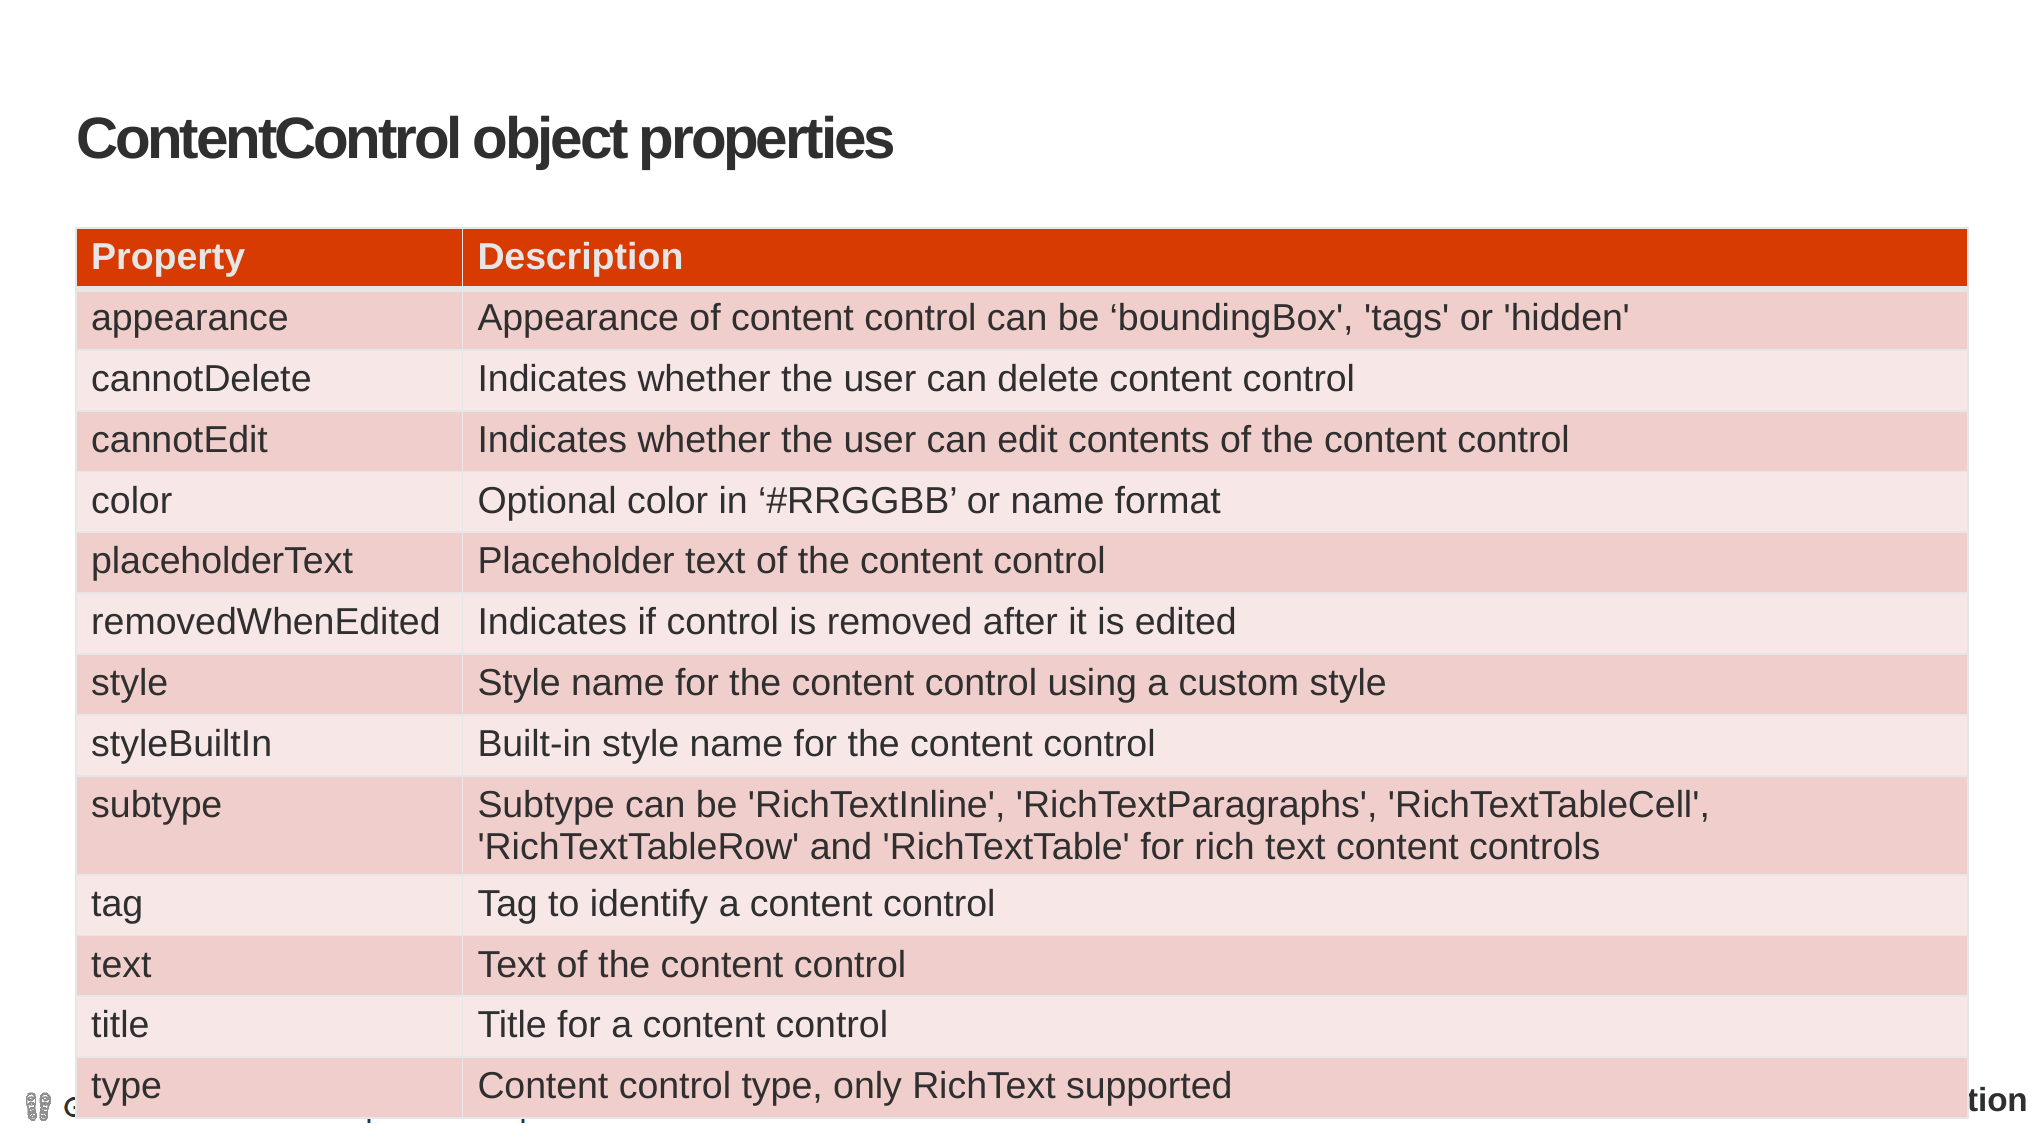

# ContentControl object properties
| Property | Description |
| --- | --- |
| appearance | Appearance of content control can be ‘boundingBox', 'tags' or 'hidden' |
| cannotDelete | Indicates whether the user can delete content control |
| cannotEdit | Indicates whether the user can edit contents of the content control |
| color | Optional color in ‘#RRGGBB’ or name format |
| placeholderText | Placeholder text of the content control |
| removedWhenEdited | Indicates if control is removed after it is edited |
| style | Style name for the content control using a custom style |
| styleBuiltIn | Built-in style name for the content control |
| subtype | Subtype can be 'RichTextInline', 'RichTextParagraphs', 'RichTextTableCell', 'RichTextTableRow' and 'RichTextTable' for rich text content controls |
| tag | Tag to identify a content control |
| text | Text of the content control |
| title | Title for a content control |
| type | Content control type, only RichText supported |